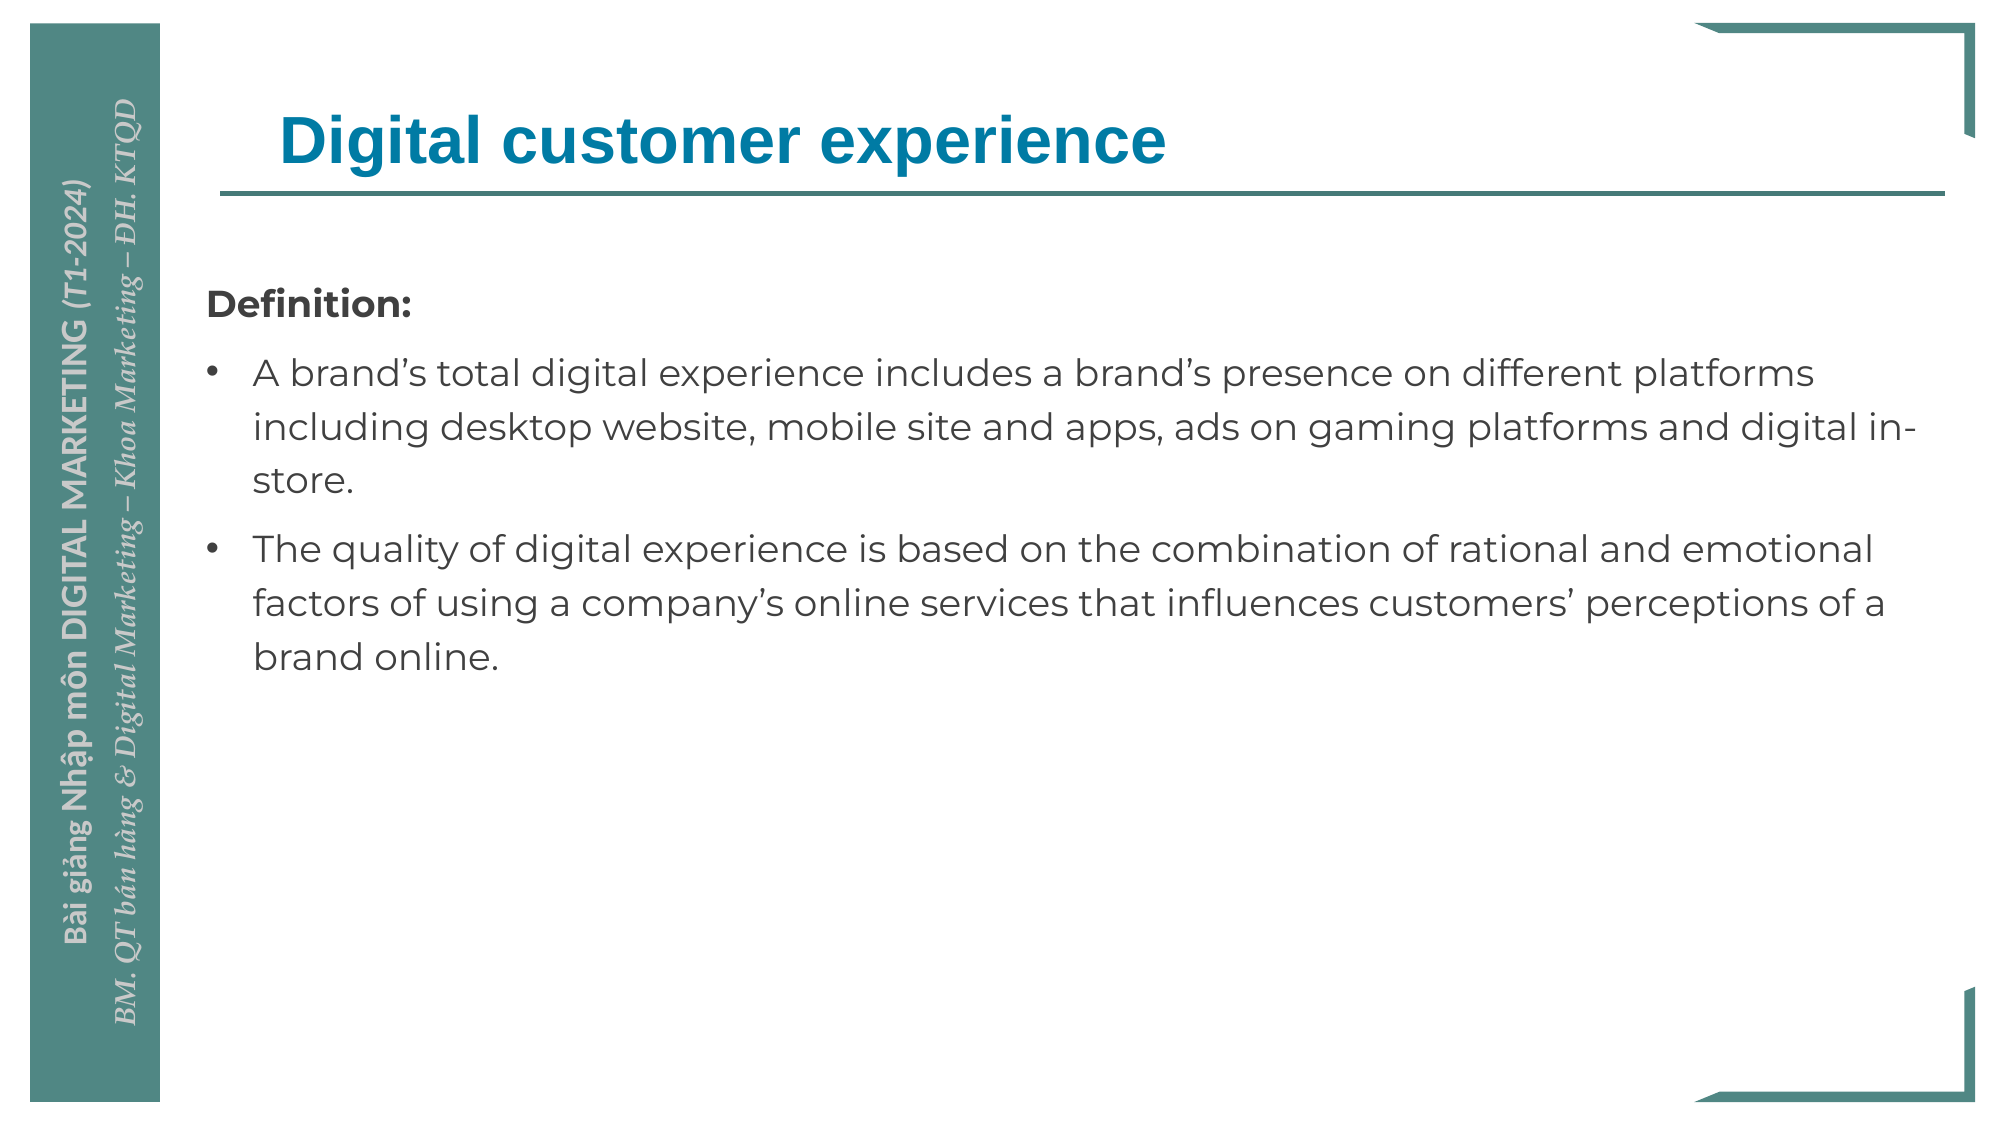

# Digital customer experience
Definition:
A brand’s total digital experience includes a brand’s presence on different platforms including desktop website, mobile site and apps, ads on gaming platforms and digital in-store.
The quality of digital experience is based on the combination of rational and emotional factors of using a company’s online services that influences customers’ perceptions of a brand online.